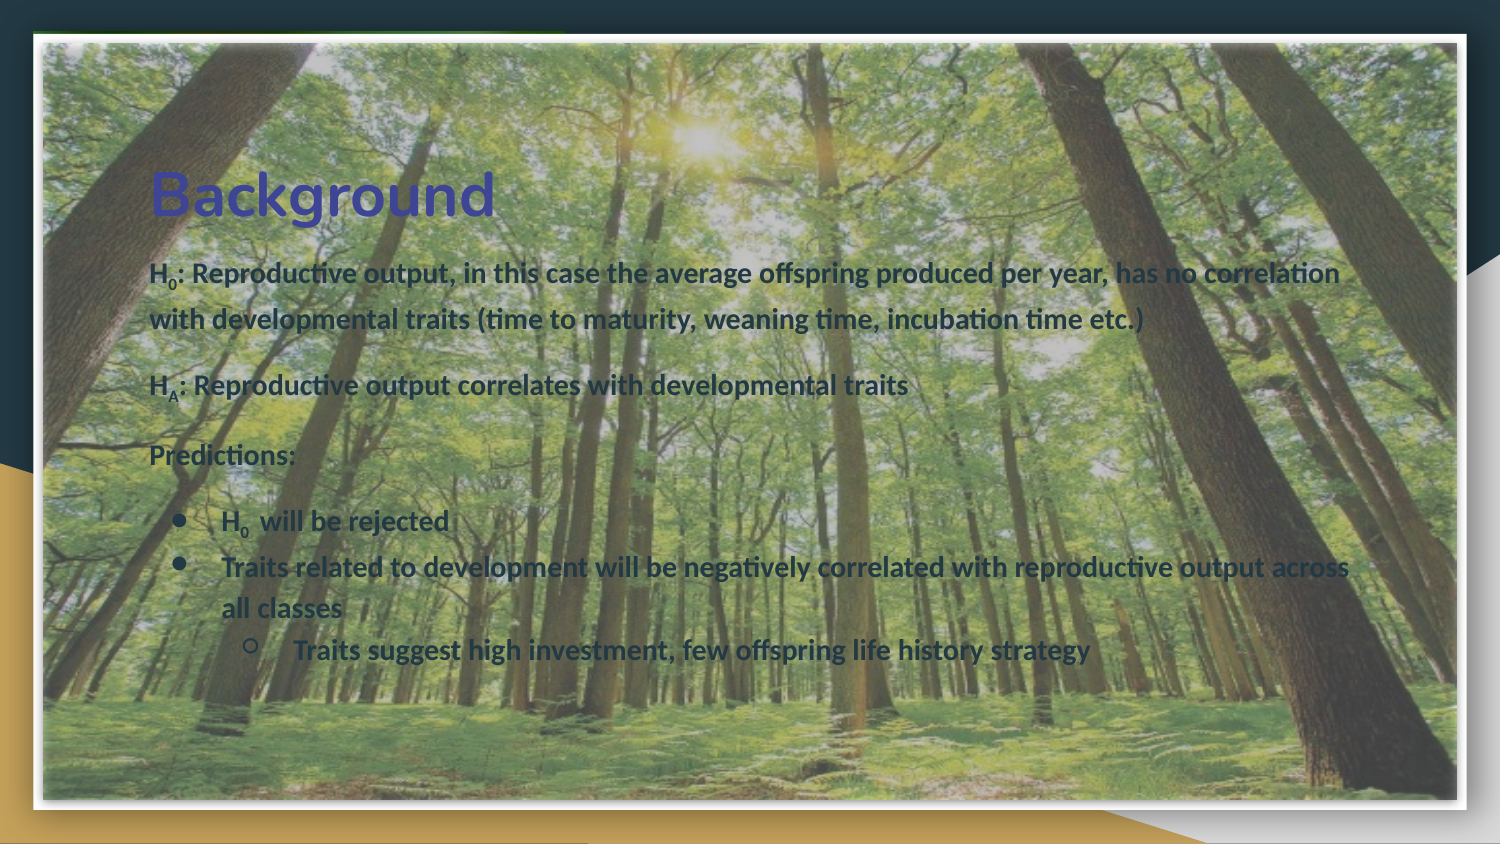

# Background
H0: Reproductive output, in this case the average offspring produced per year, has no correlation with developmental traits (time to maturity, weaning time, incubation time etc.)
HA: Reproductive output correlates with developmental traits
Predictions:
H0  will be rejected
Traits related to development will be negatively correlated with reproductive output across all classes
Traits suggest high investment, few offspring life history strategy